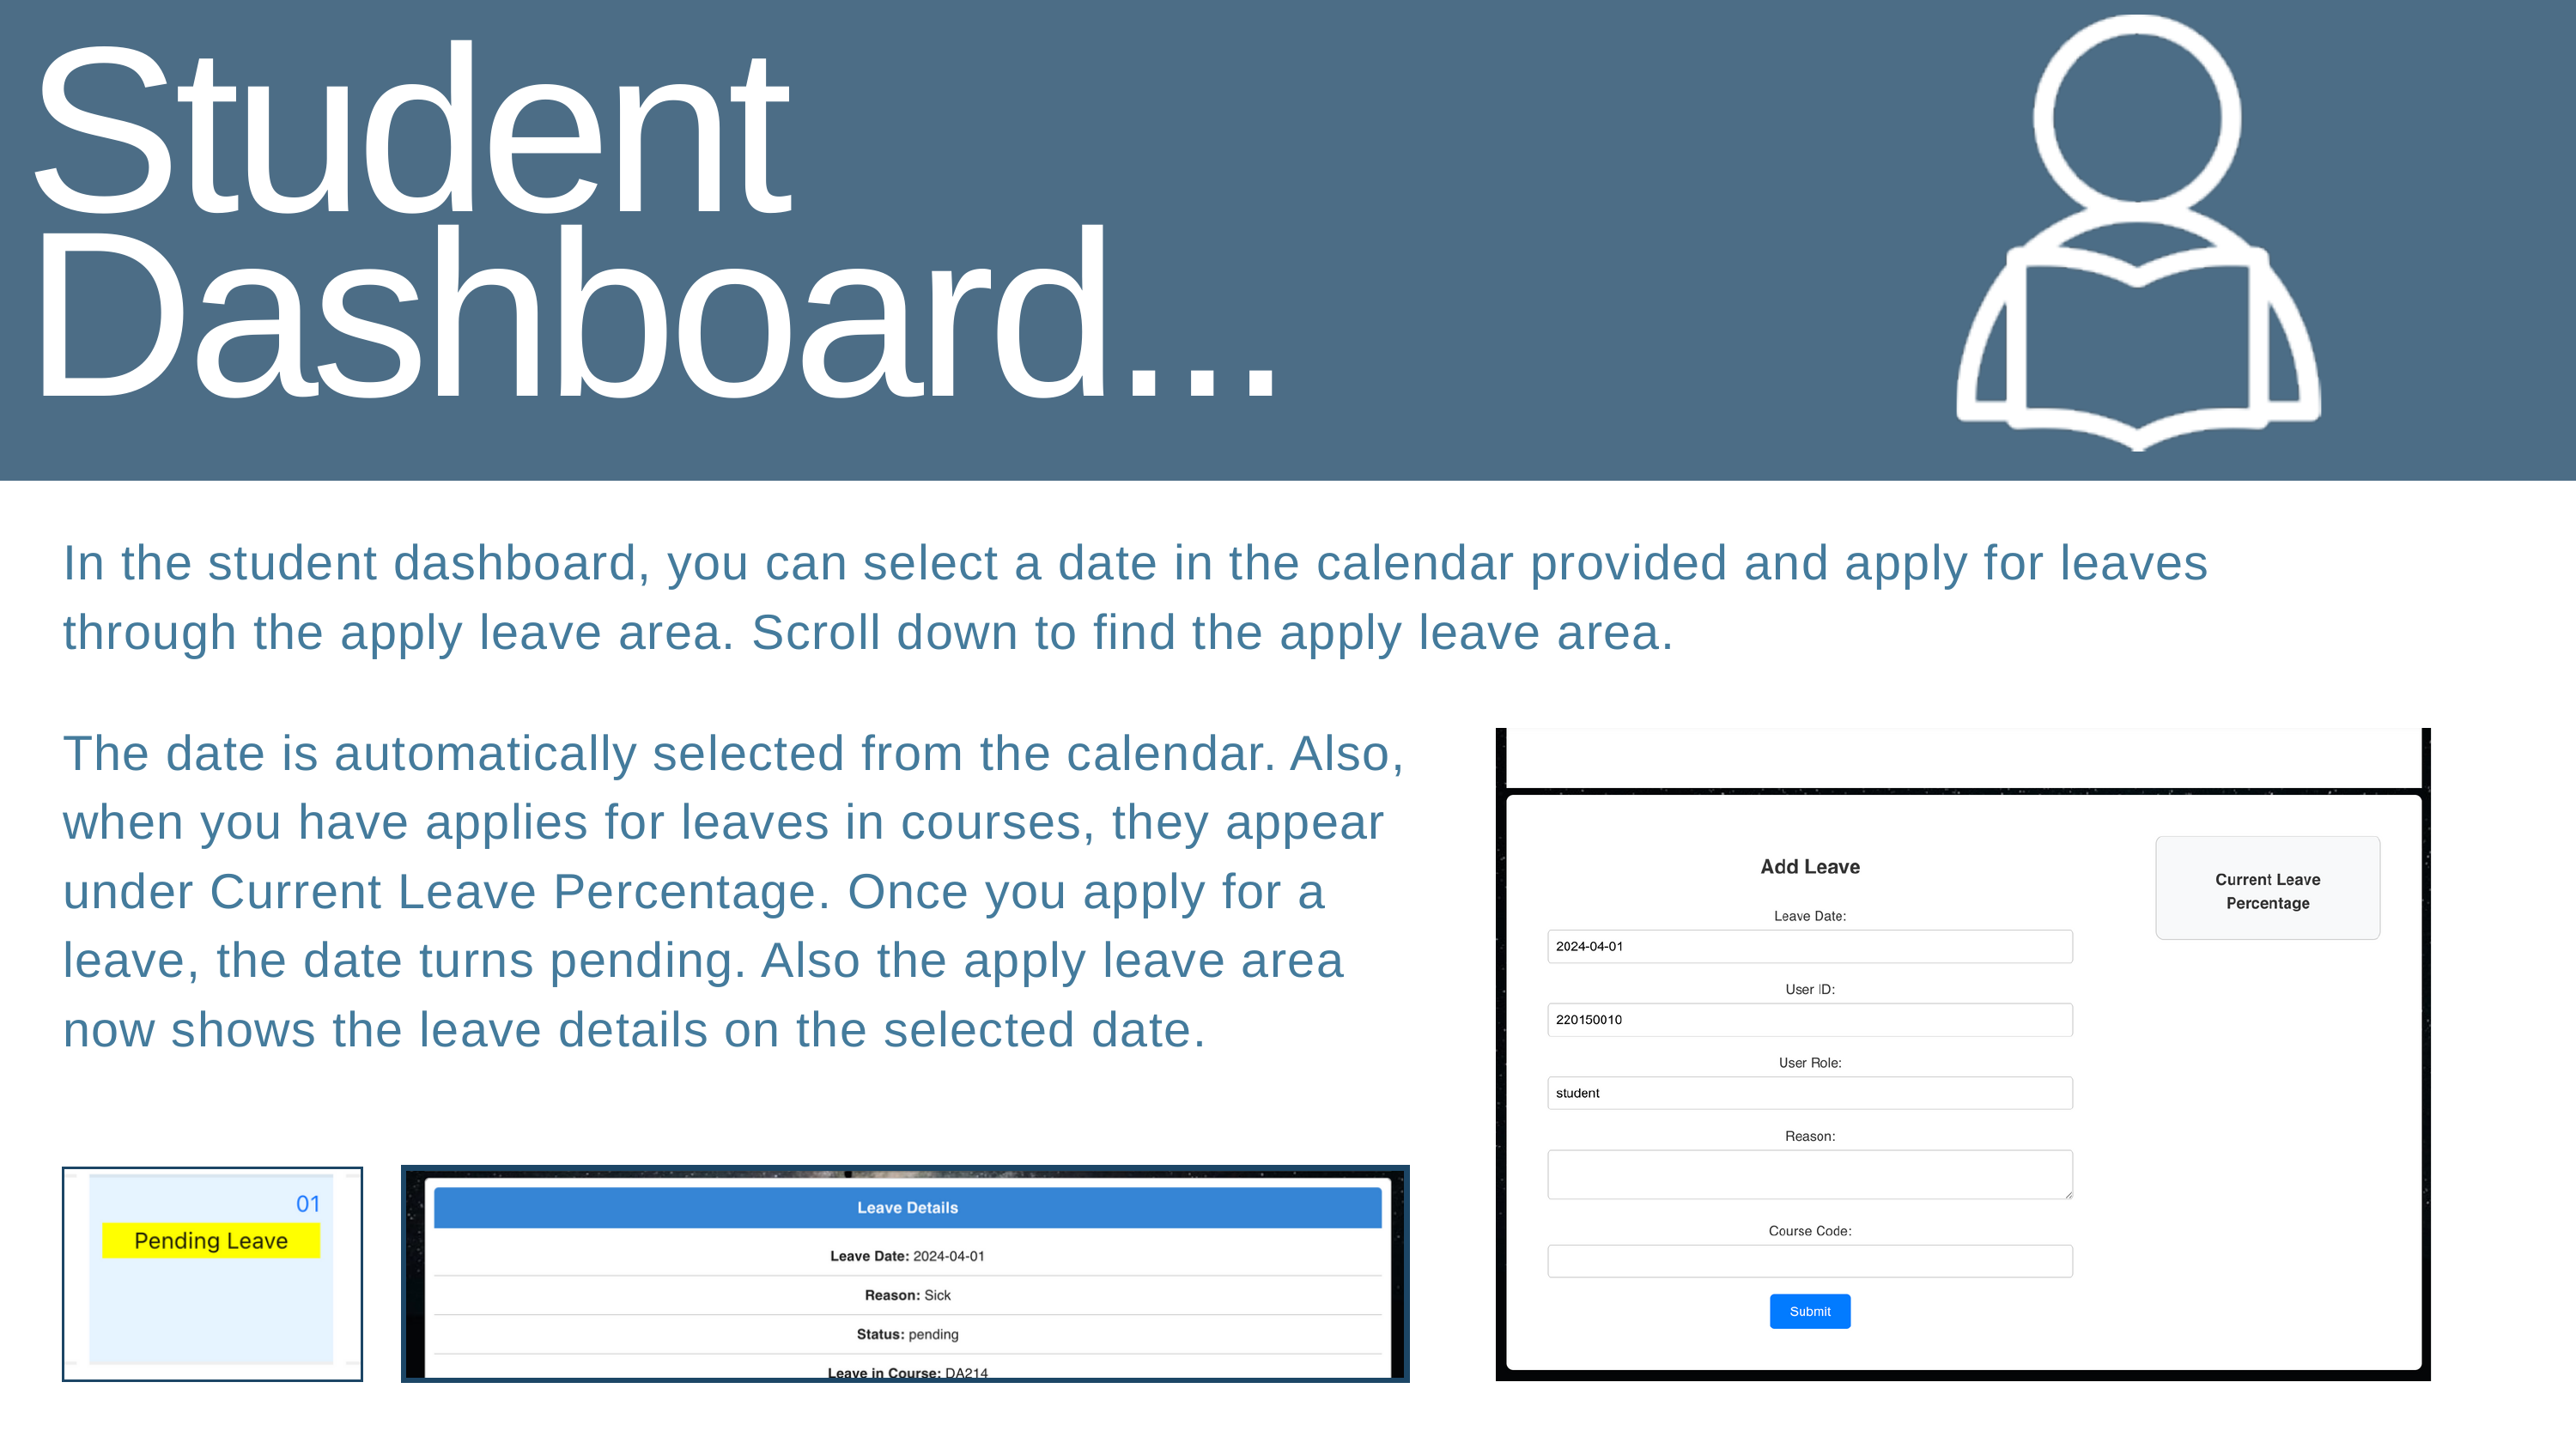

Student Dashboard...
In the student dashboard, you can select a date in the calendar provided and apply for leaves through the apply leave area. Scroll down to find the apply leave area.
The date is automatically selected from the calendar. Also, when you have applies for leaves in courses, they appear under Current Leave Percentage. Once you apply for a leave, the date turns pending. Also the apply leave area now shows the leave details on the selected date.